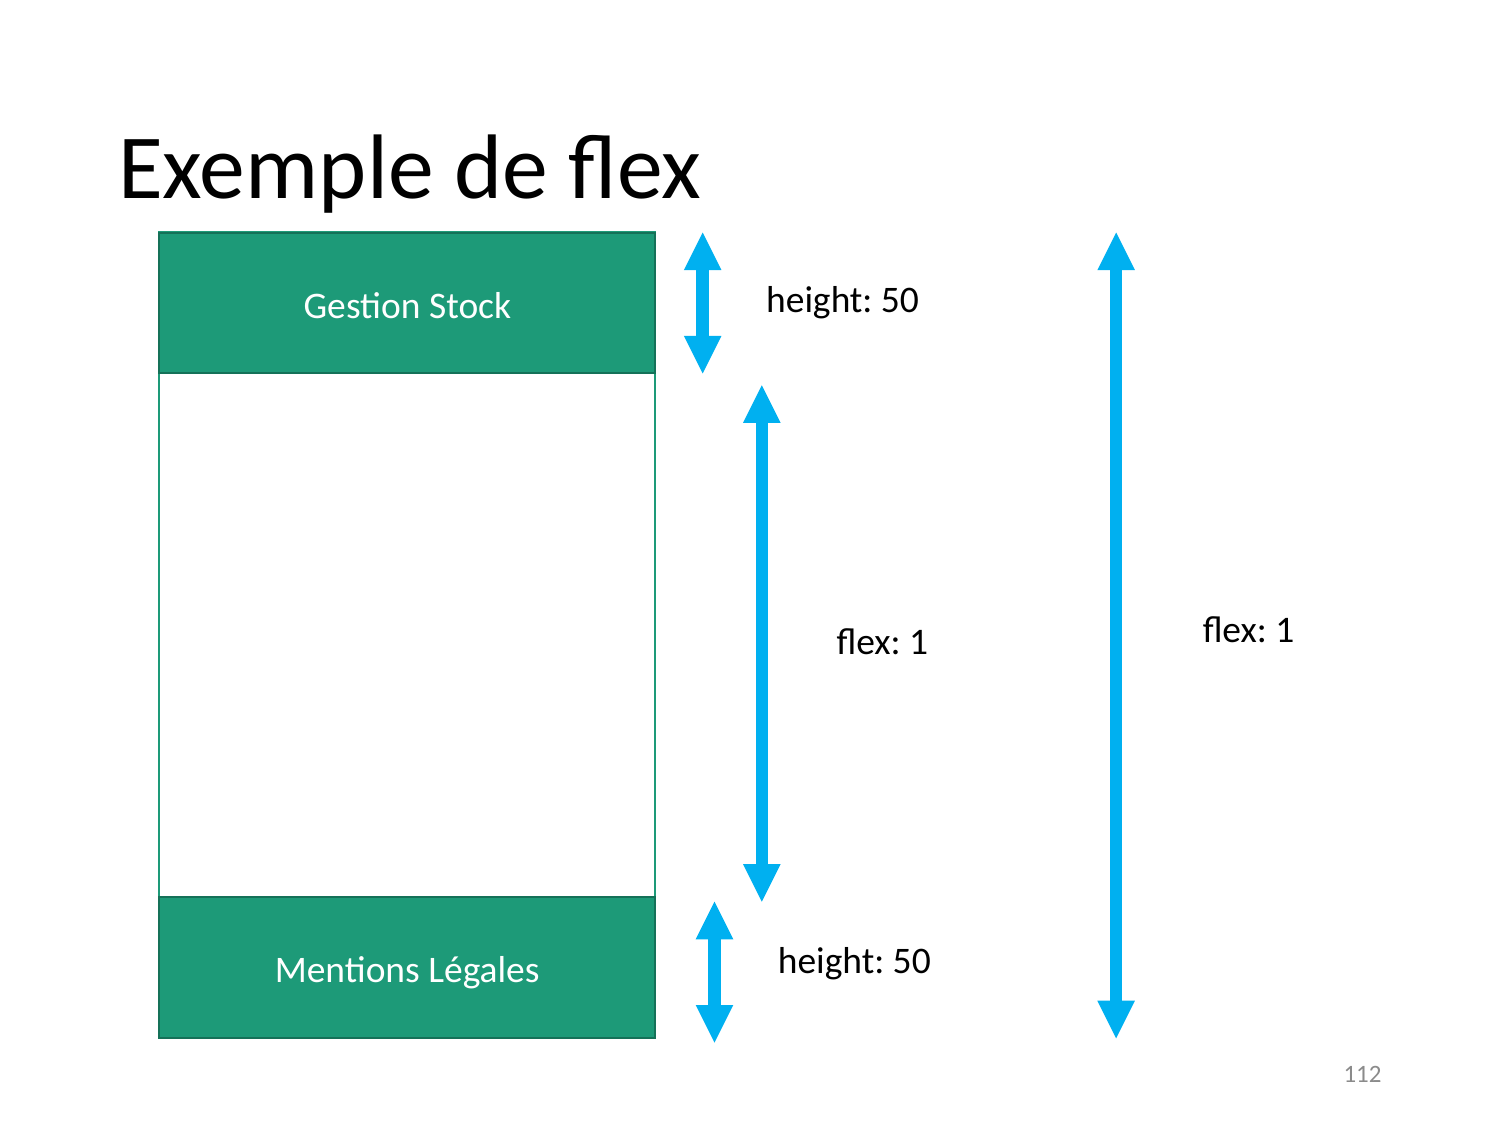

# Exemple de flex

Gestion Stock
height: 50
flex: 1
flex: 1
Mentions Légales
height: 50
112